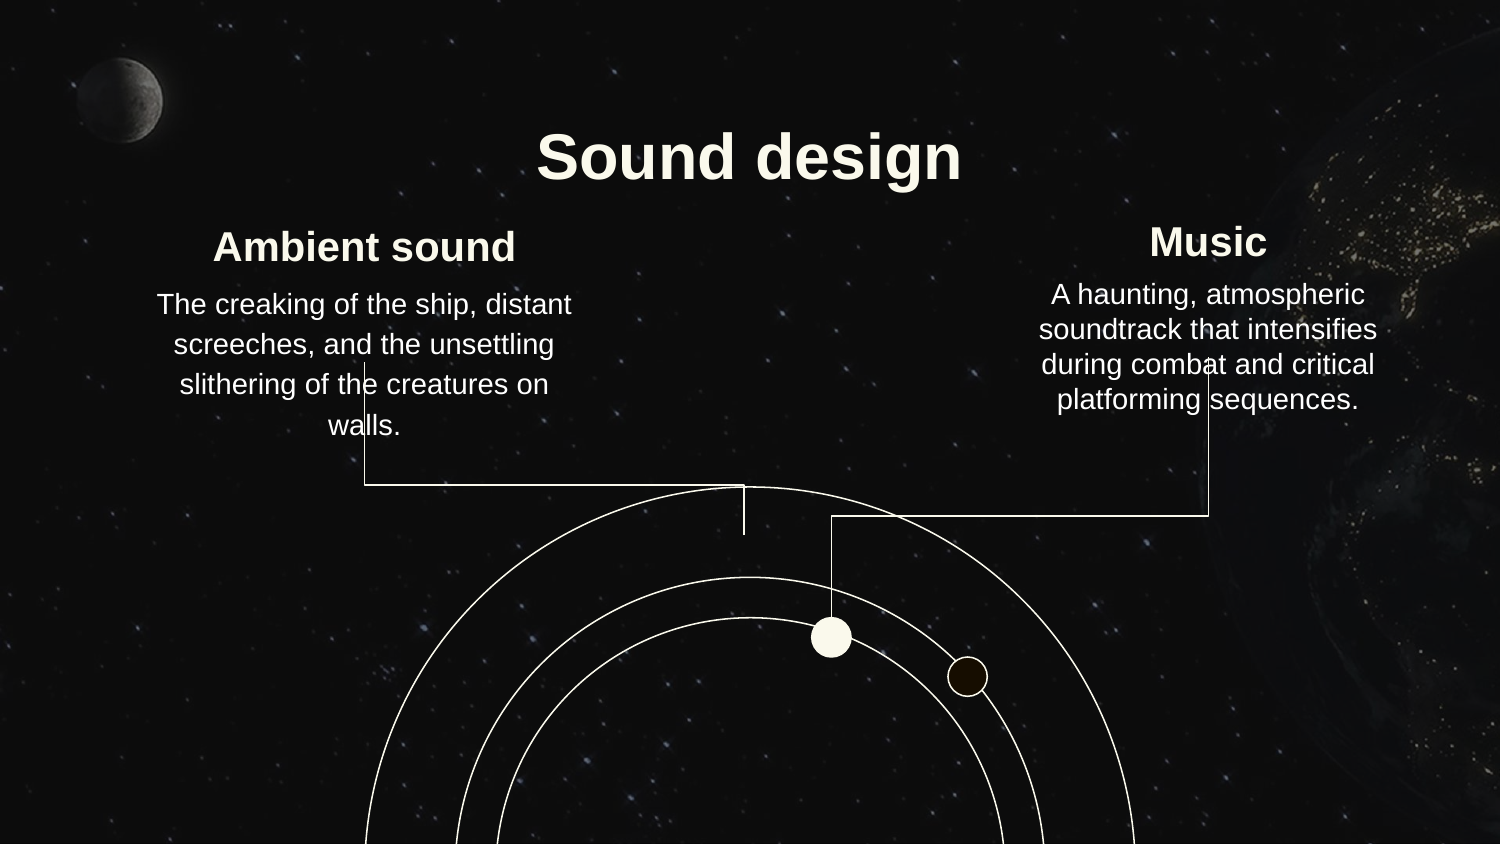

# Sound design
Music
A haunting, atmospheric soundtrack that intensifies during combat and critical platforming sequences.

Ambient sound
The creaking of the ship, distant screeches, and the unsettling slithering of the creatures on walls.